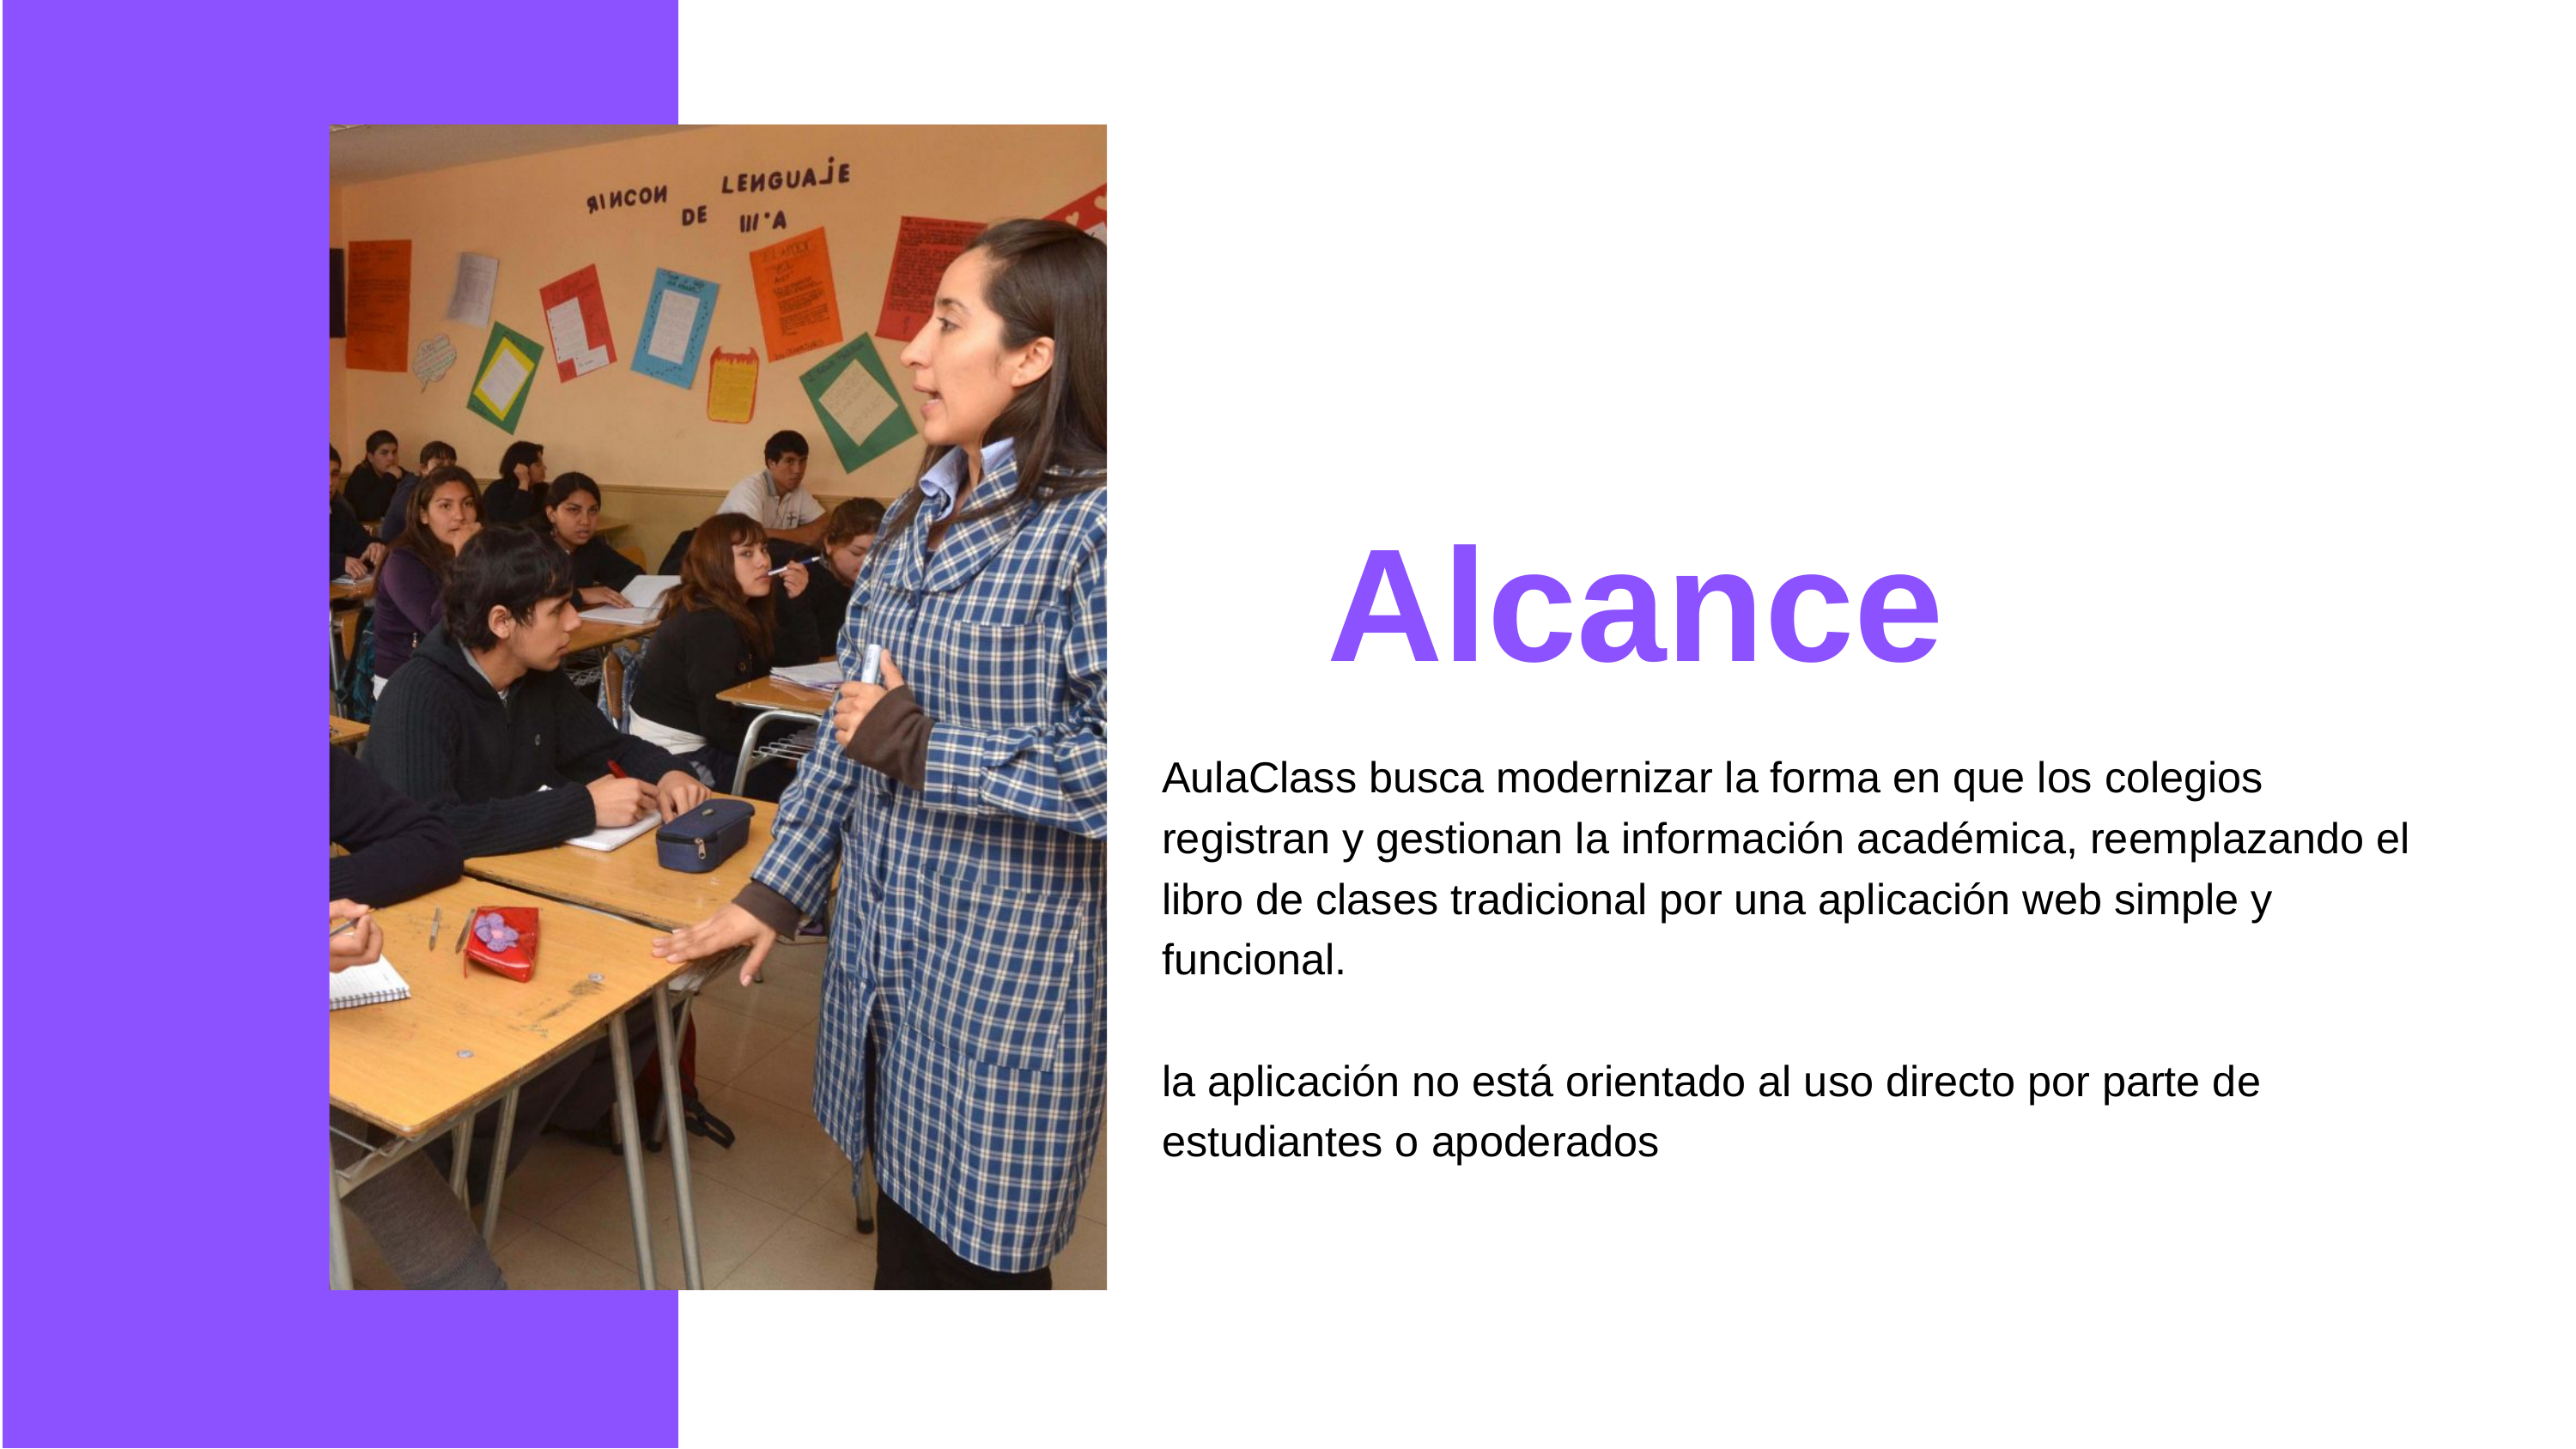

Alcance
AulaClass busca modernizar la forma en que los colegios registran y gestionan la información académica, reemplazando el libro de clases tradicional por una aplicación web simple y funcional.

la aplicación no está orientado al uso directo por parte de estudiantes o apoderados